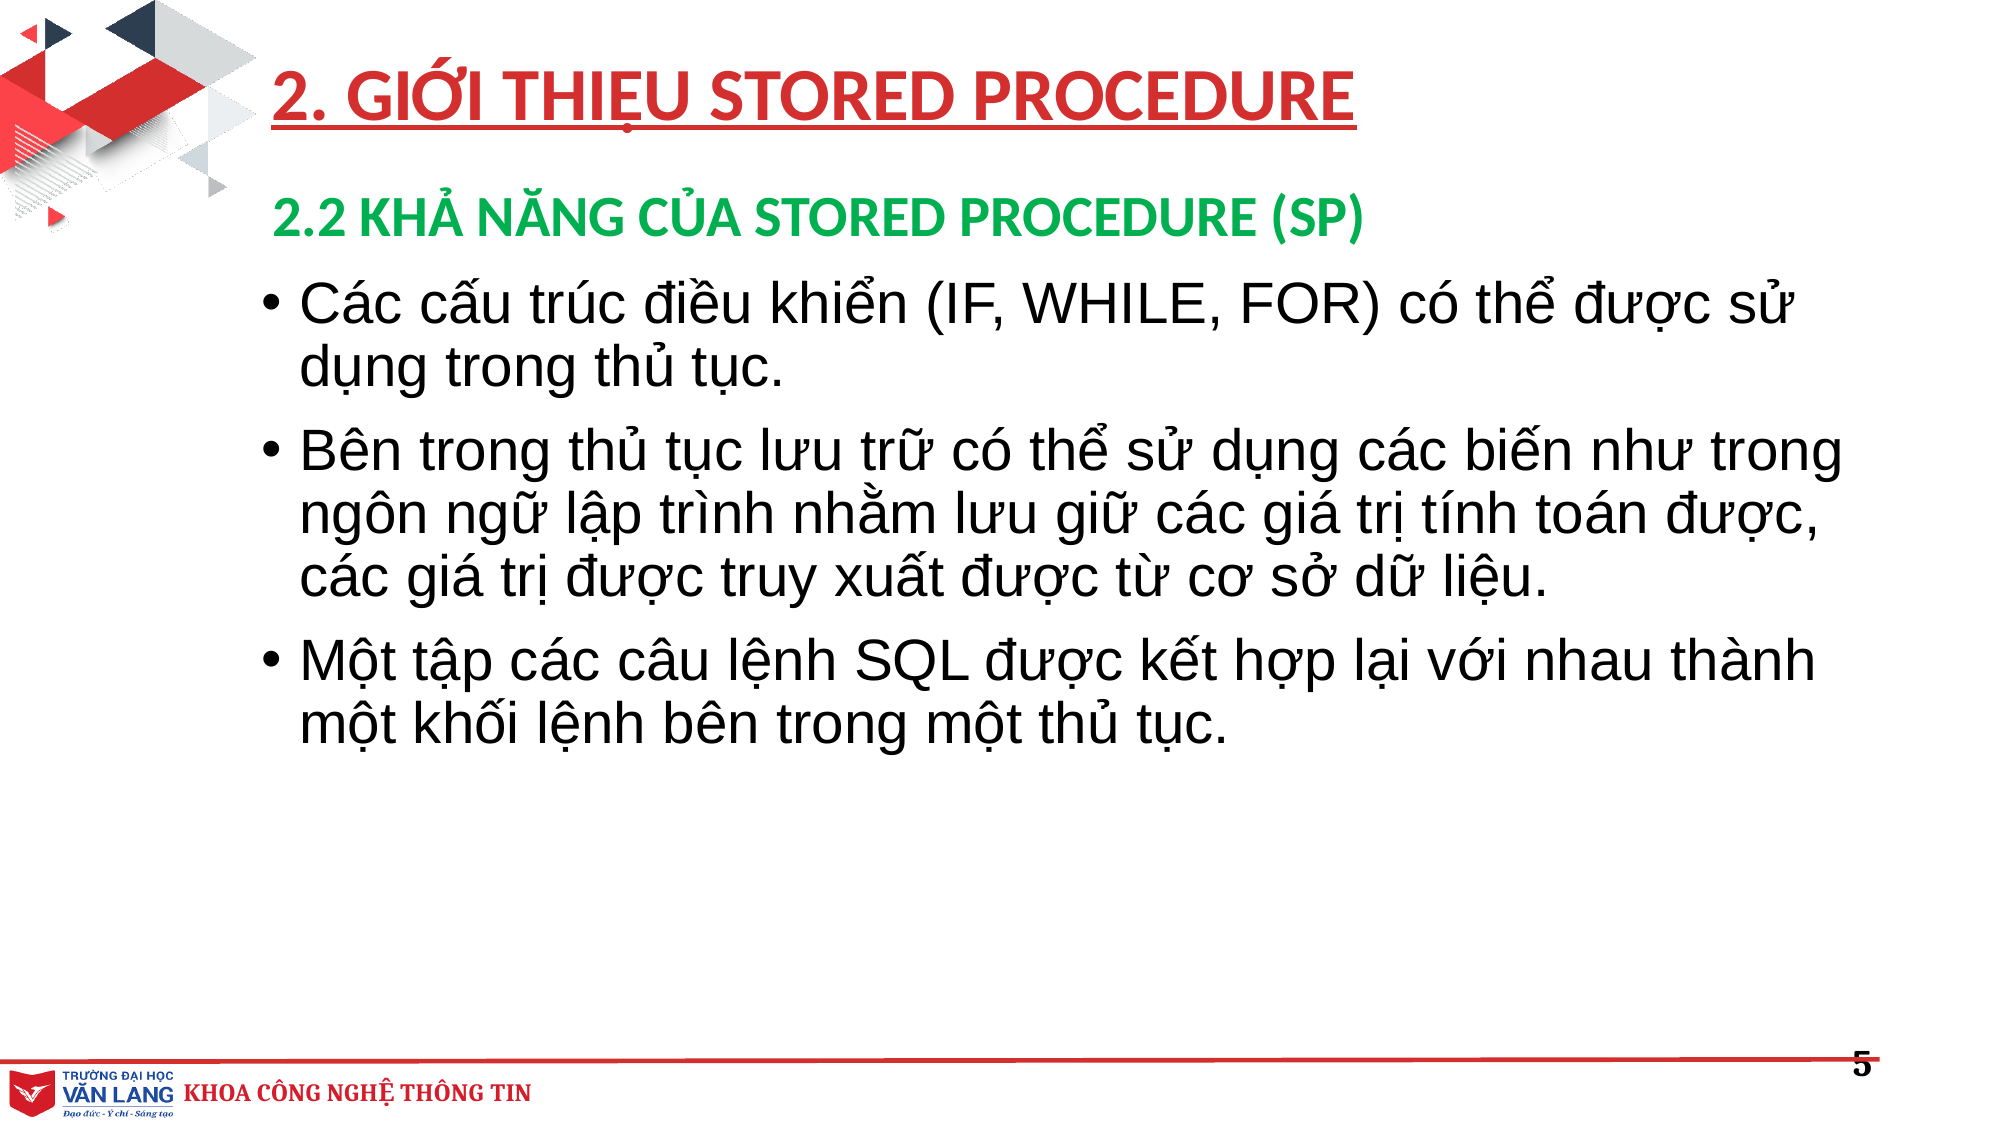

2. GIỚI THIỆU STORED PROCEDURE

2.2 KHẢ NĂNG CỦA STORED PROCEDURE (SP)

Các cấu trúc điều khiển (IF, WHILE, FOR) có thể được sử dụng trong thủ tục.
Bên trong thủ tục lưu trữ có thể sử dụng các biến như trong ngôn ngữ lập trình nhằm lưu giữ các giá trị tính toán được, các giá trị được truy xuất được từ cơ sở dữ liệu.
Một tập các câu lệnh SQL được kết hợp lại với nhau thành một khối lệnh bên trong một thủ tục.